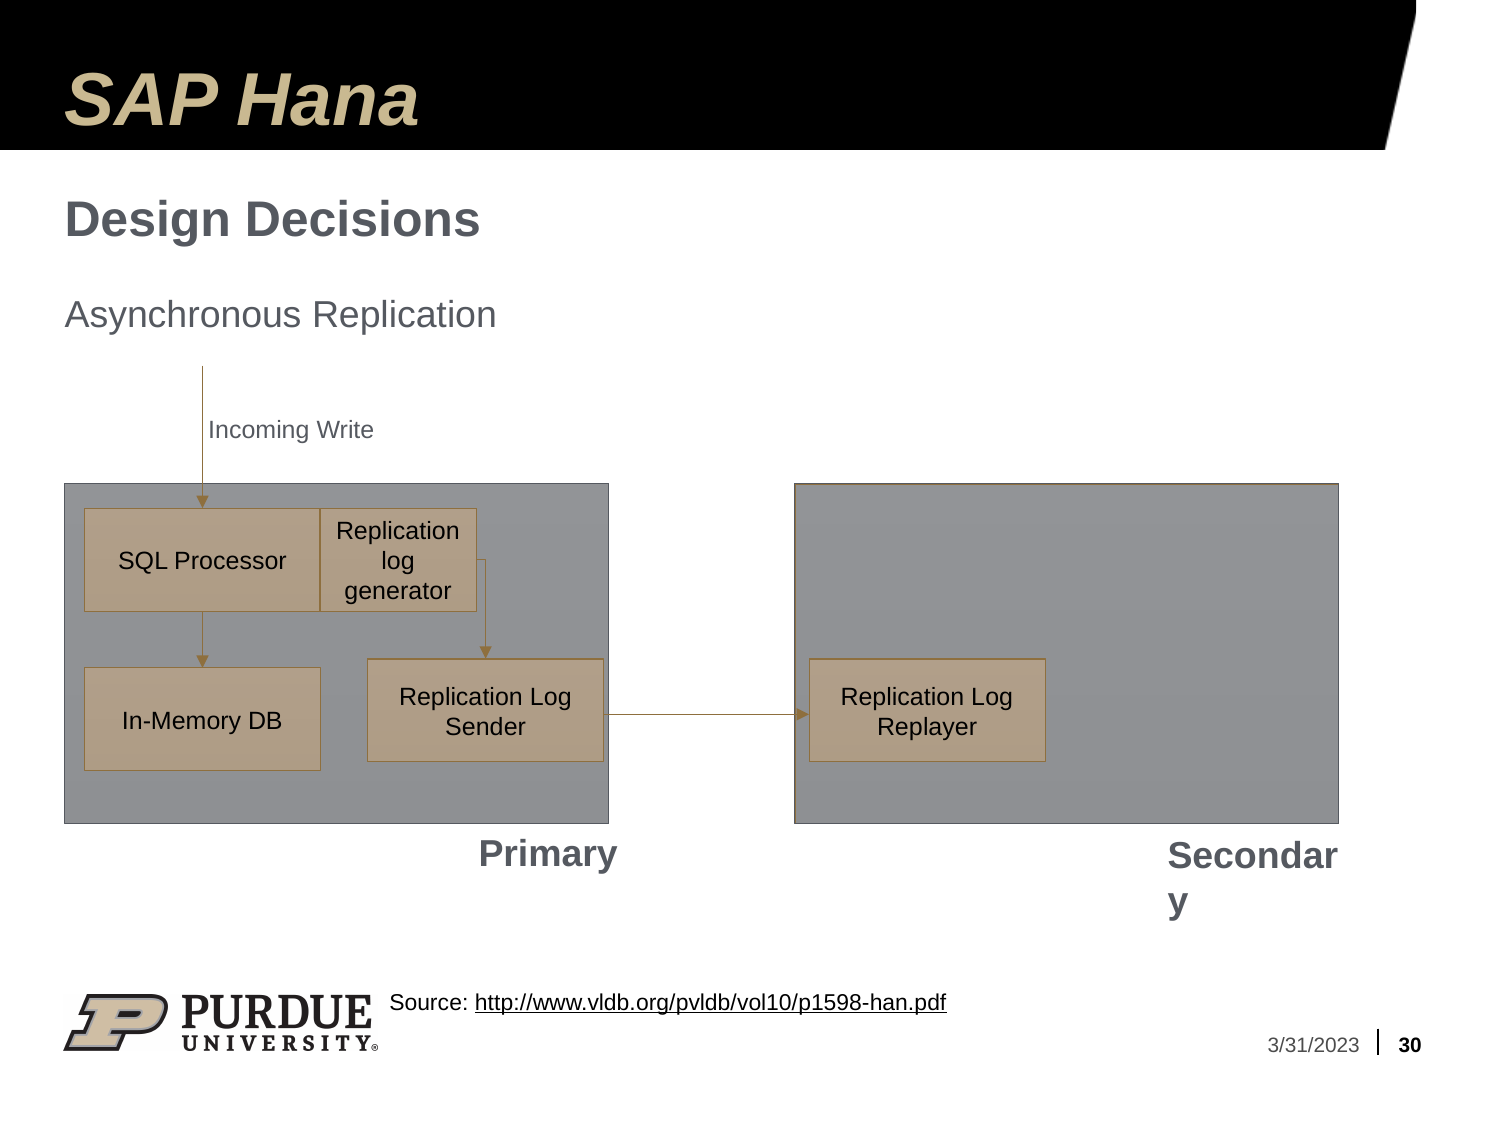

# SAP Hana
Design Decisions
Asynchronous Replication
Incoming Write

SQL Processor
Replication log generator
Replication Log Sender
Replication Log Replayer
In-Memory DB
Primary
Secondary
Source: http://www.vldb.org/pvldb/vol10/p1598-han.pdf

30
3/31/2023